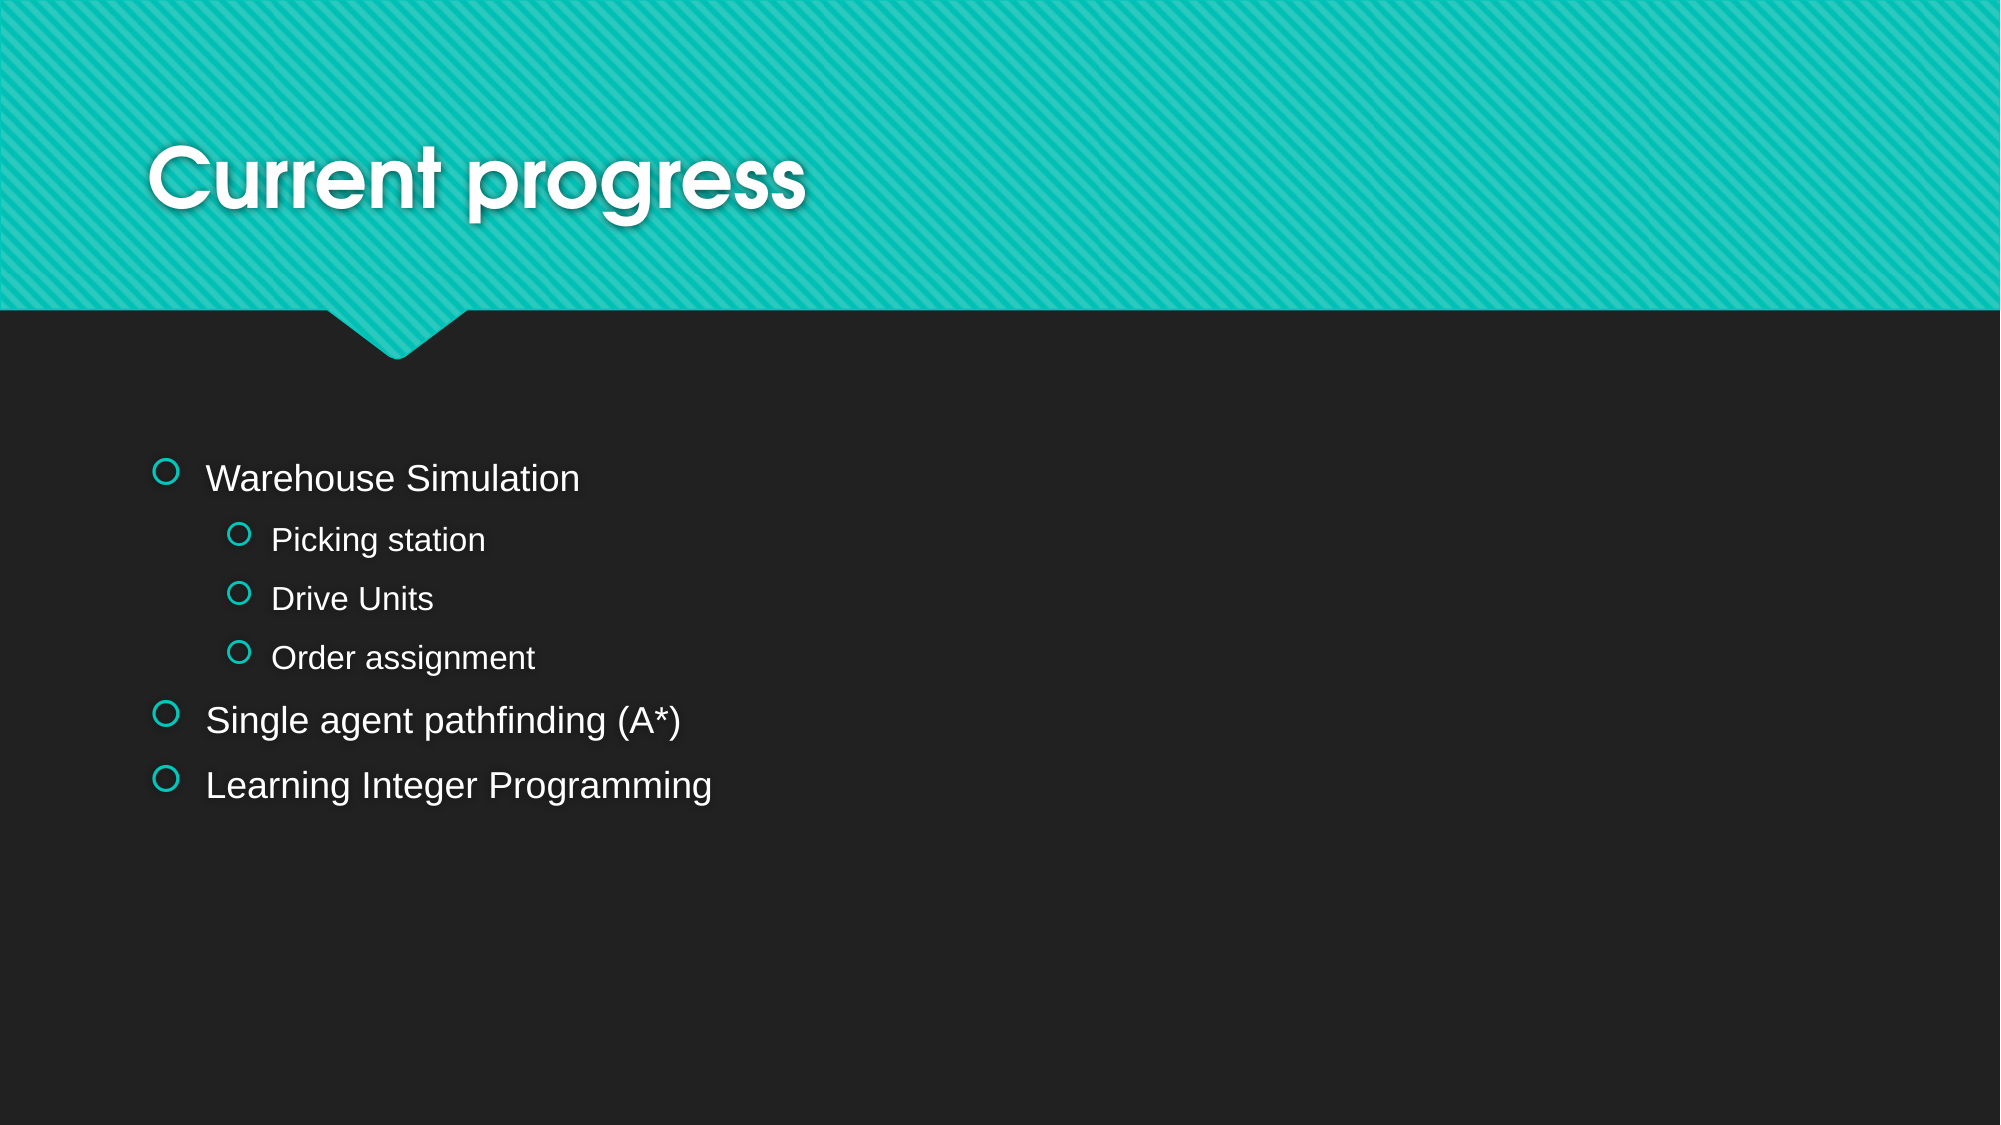

# Current progress
Warehouse Simulation
Picking station
Drive Units
Order assignment
Single agent pathfinding (A*)
Learning Integer Programming